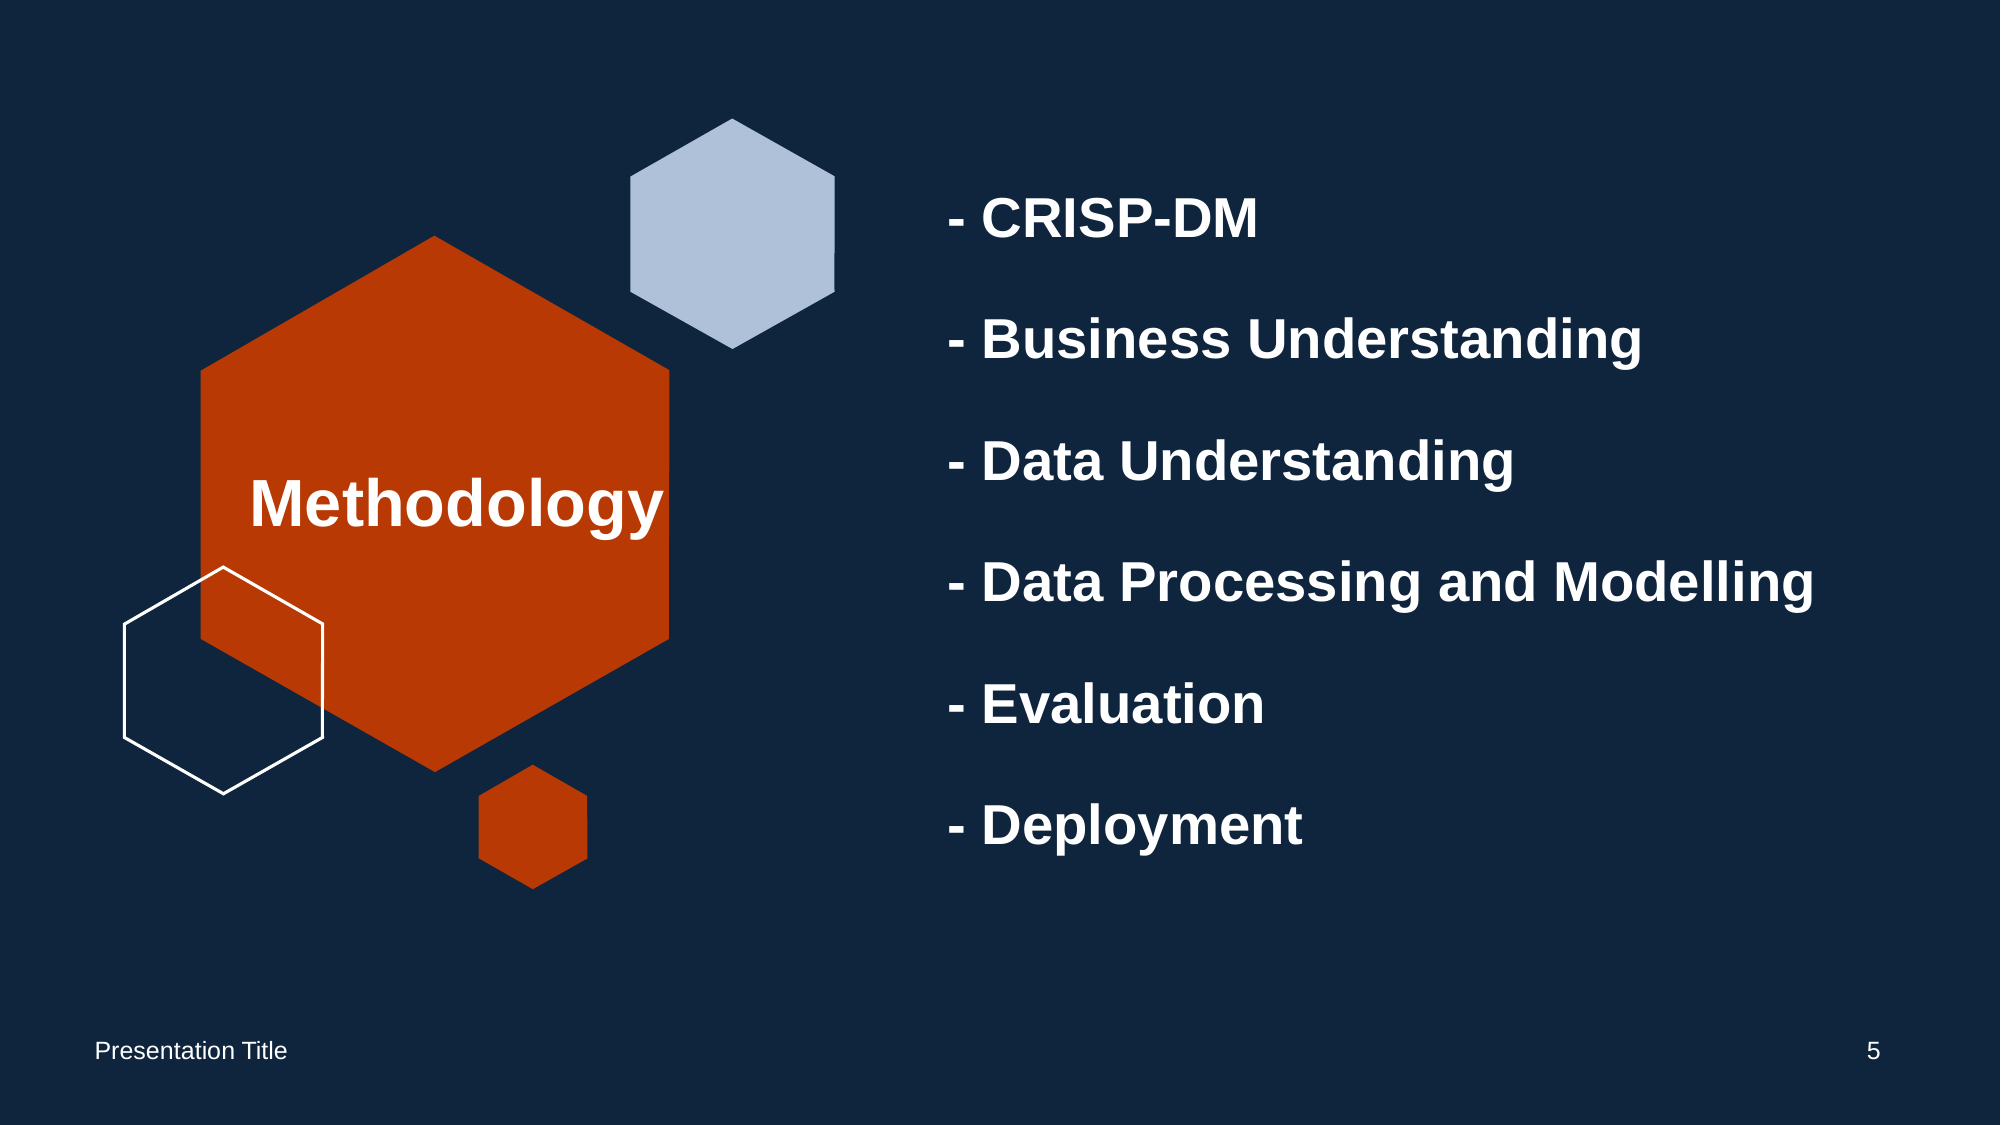

# - CRISP-DM - Business Understanding - Data Understanding - Data Processing and Modelling - Evaluation - Deployment
Methodology
5
Presentation Title